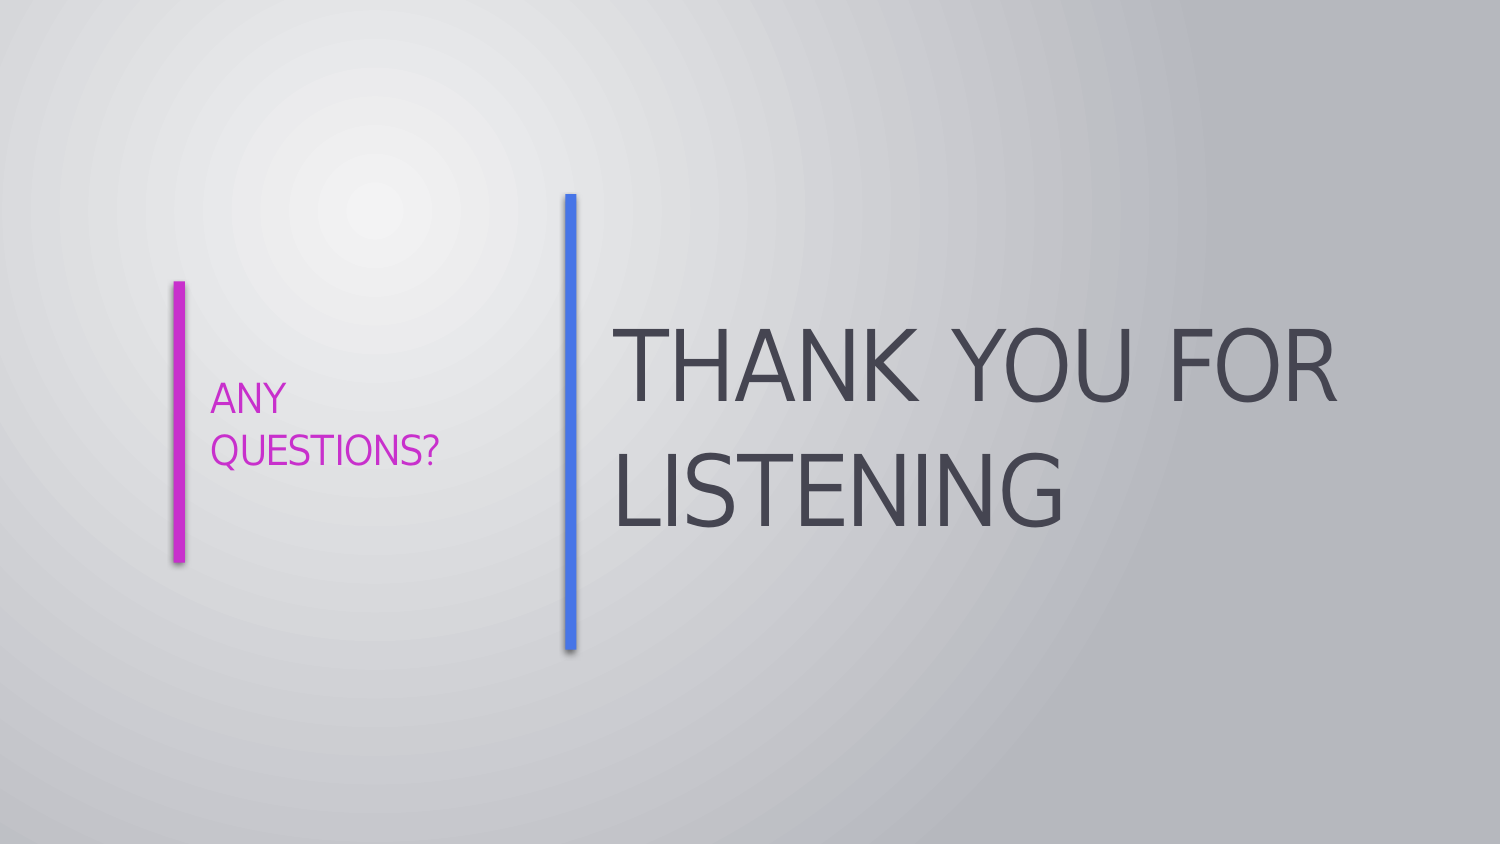

Any Questions?
# Thank you for Listening